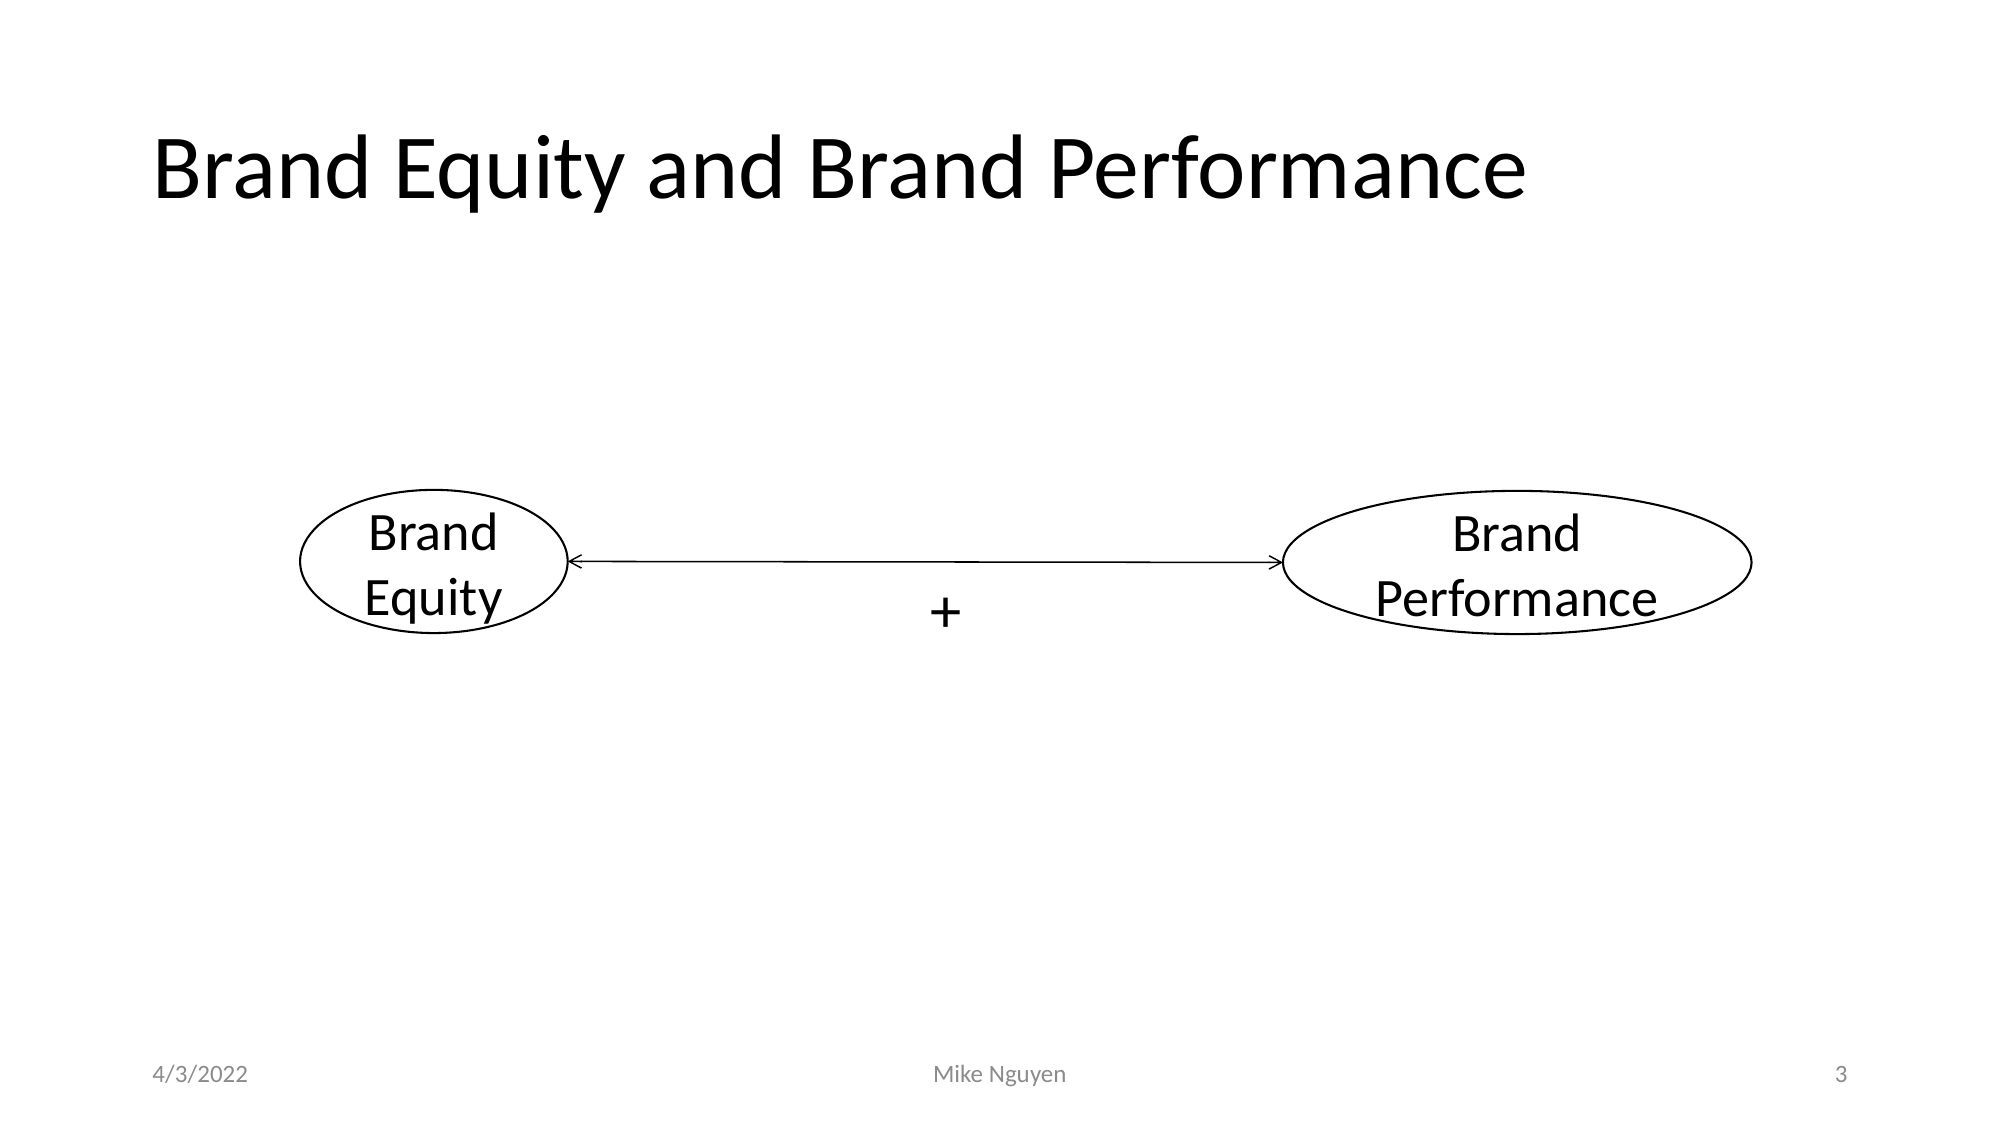

# Brand Equity and Brand Performance
Brand Equity
Brand Performance
+
4/3/2022
Mike Nguyen
3